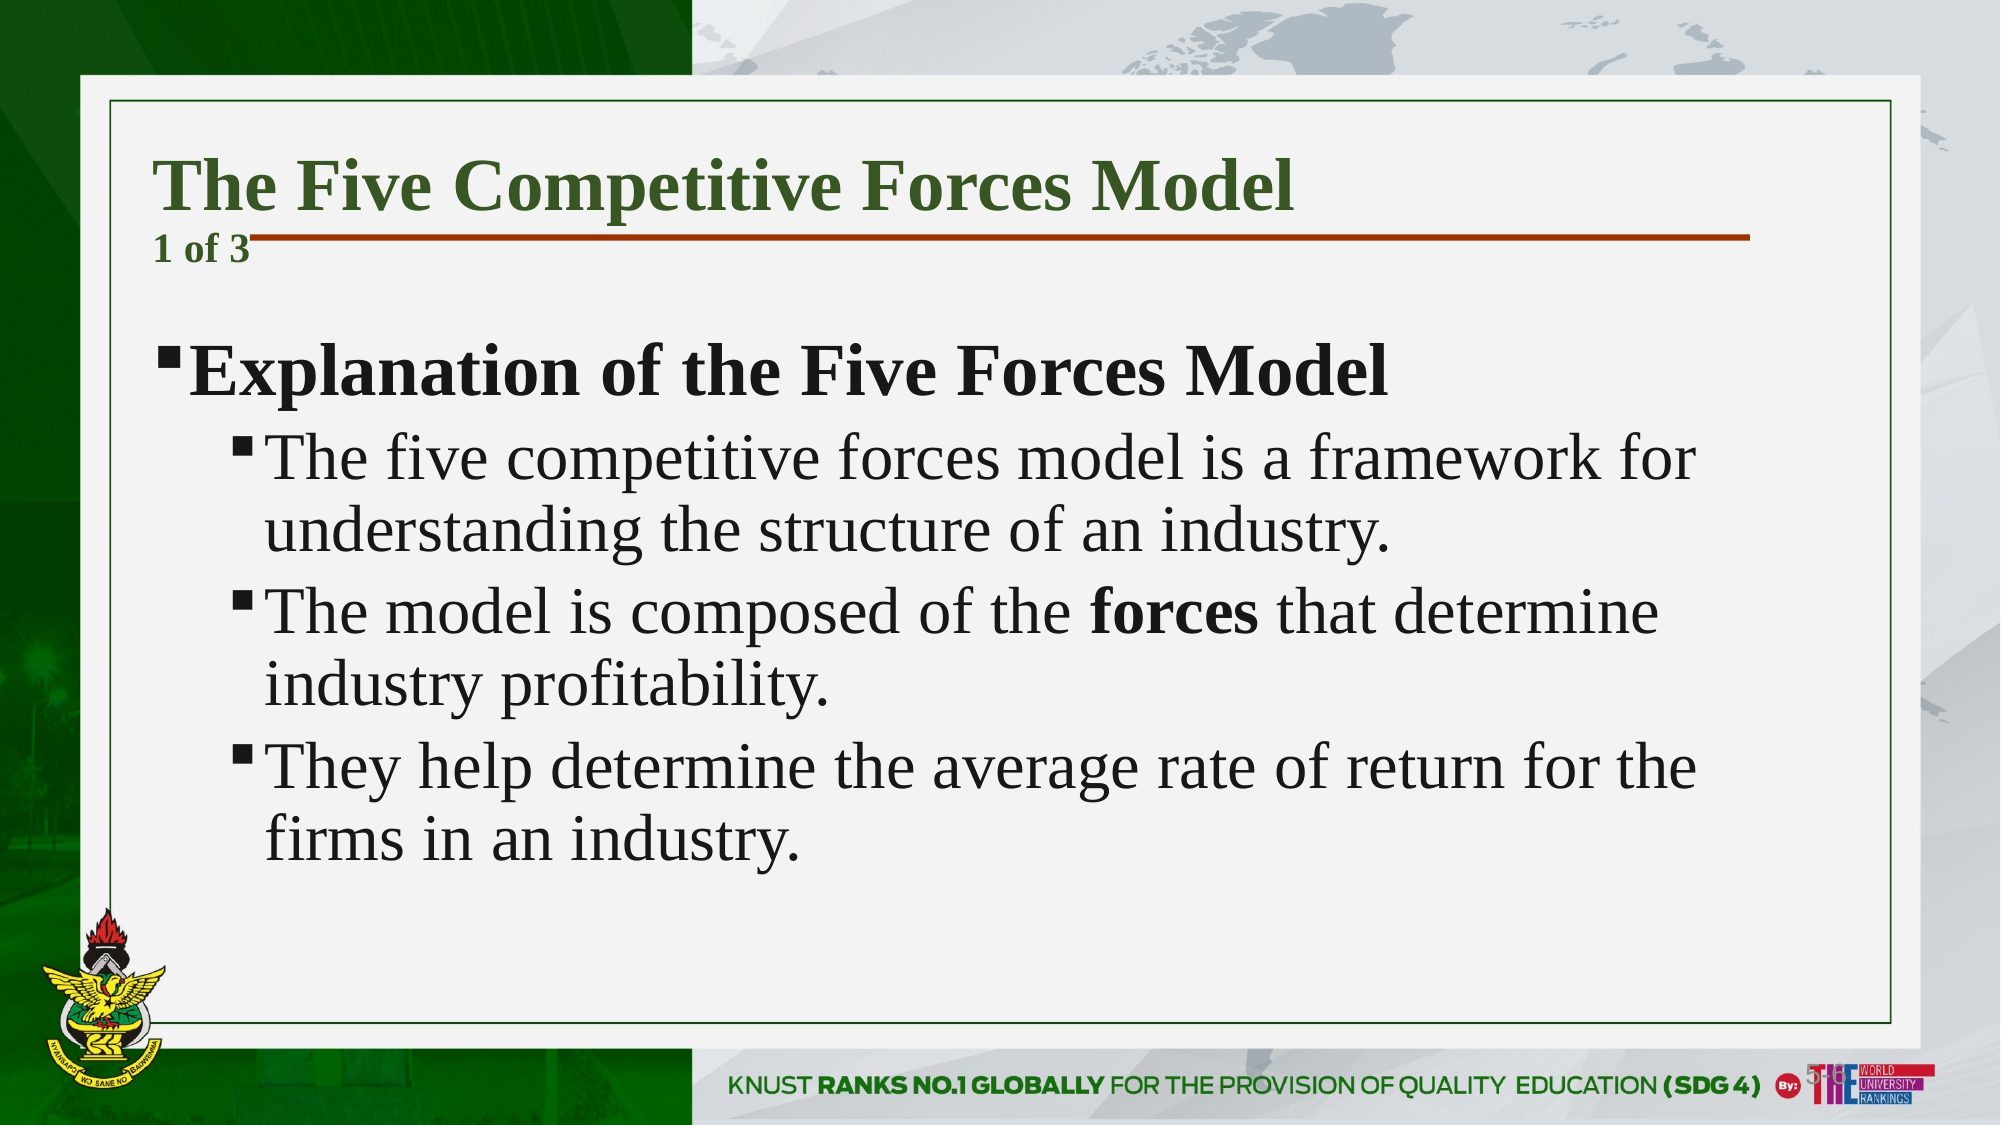

# The Five Competitive Forces Model 1 of 3

Explanation of the Five Forces Model
The five competitive forces model is a framework for understanding the structure of an industry.
The model is composed of the forces that determine industry profitability.
They help determine the average rate of return for the firms in an industry.
5-6